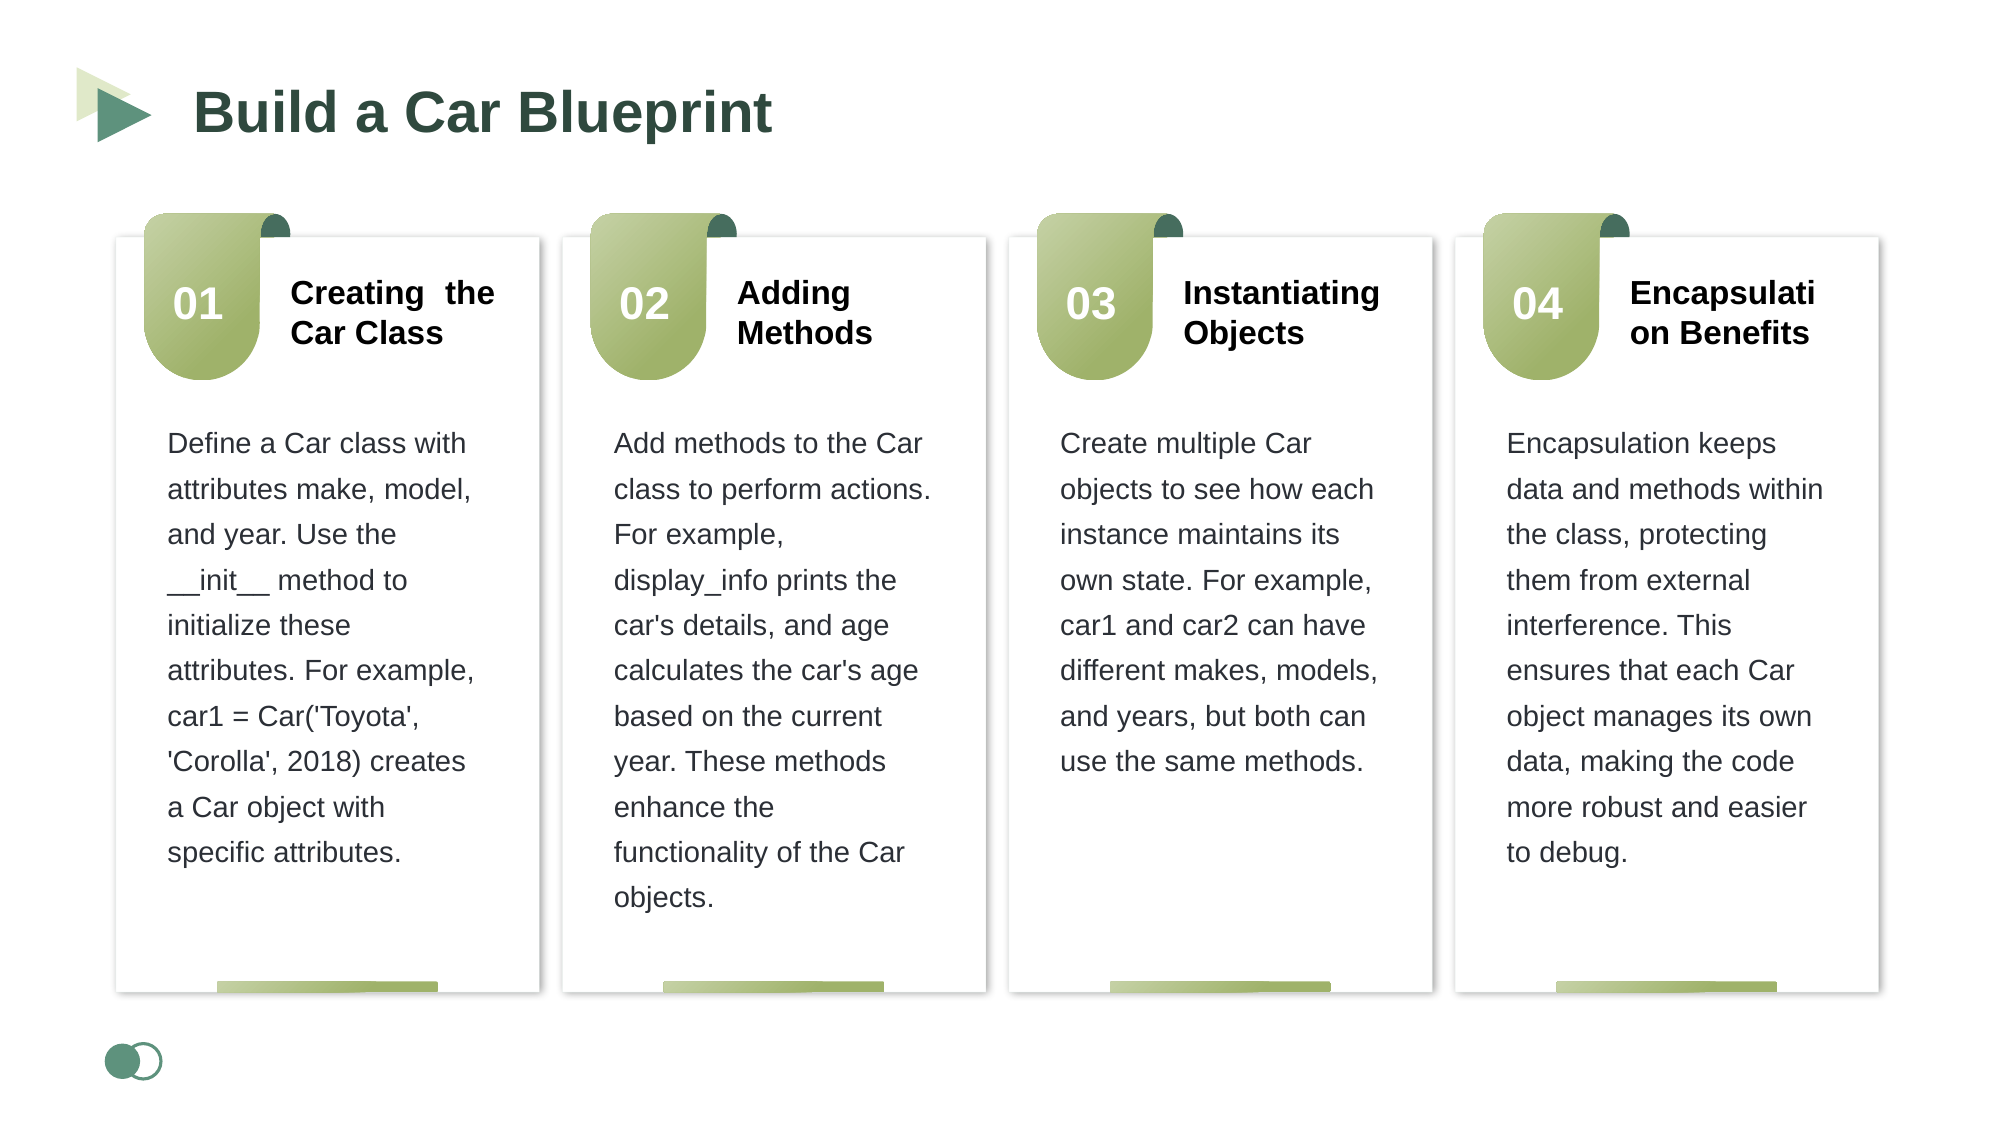

Build a Car Blueprint

01

02

03

04

Creating the Car Class
Adding Methods
Instantiating Objects
Encapsulation Benefits
Define a Car class with attributes make, model, and year. Use the __init__ method to initialize these attributes. For example, car1 = Car('Toyota', 'Corolla', 2018) creates a Car object with specific attributes.
Add methods to the Car class to perform actions. For example, display_info prints the car's details, and age calculates the car's age based on the current year. These methods enhance the functionality of the Car objects.
Create multiple Car objects to see how each instance maintains its own state. For example, car1 and car2 can have different makes, models, and years, but both can use the same methods.
Encapsulation keeps data and methods within the class, protecting them from external interference. This ensures that each Car object manages its own data, making the code more robust and easier to debug.